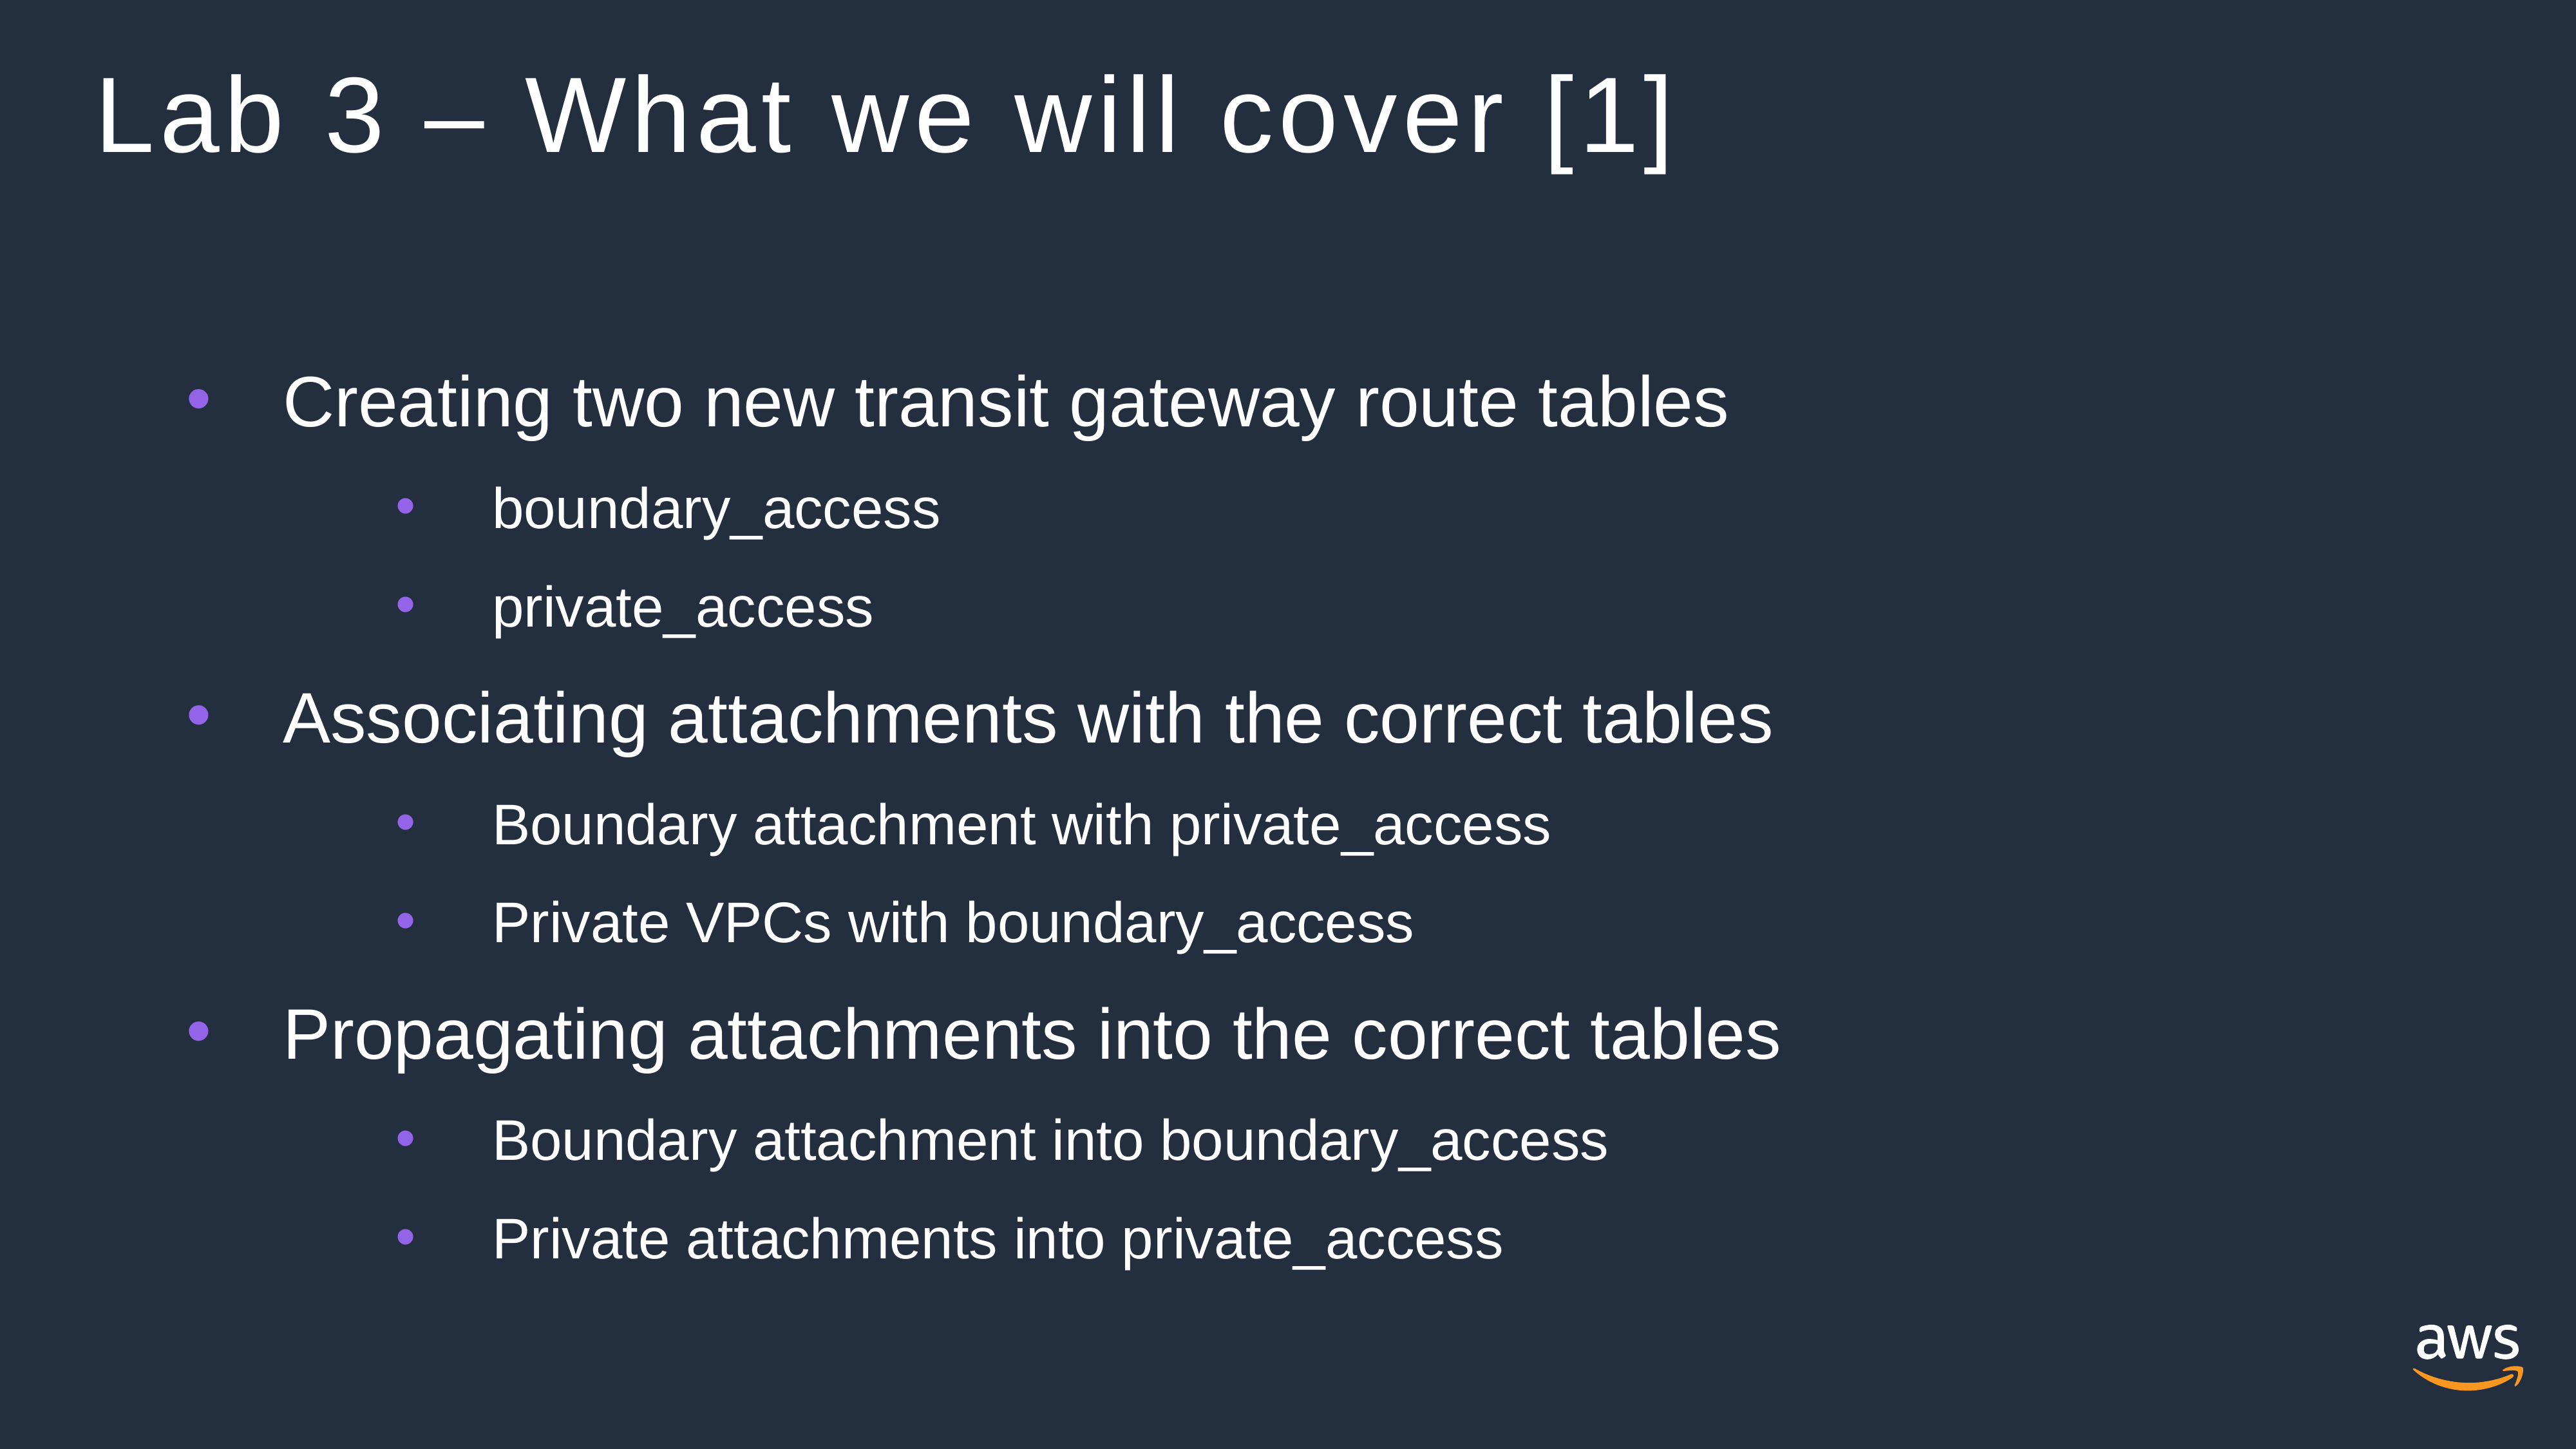

# Lab 3 – What we will cover [1]
Creating two new transit gateway route tables
boundary_access
private_access
Associating attachments with the correct tables
Boundary attachment with private_access
Private VPCs with boundary_access
Propagating attachments into the correct tables
Boundary attachment into boundary_access
Private attachments into private_access